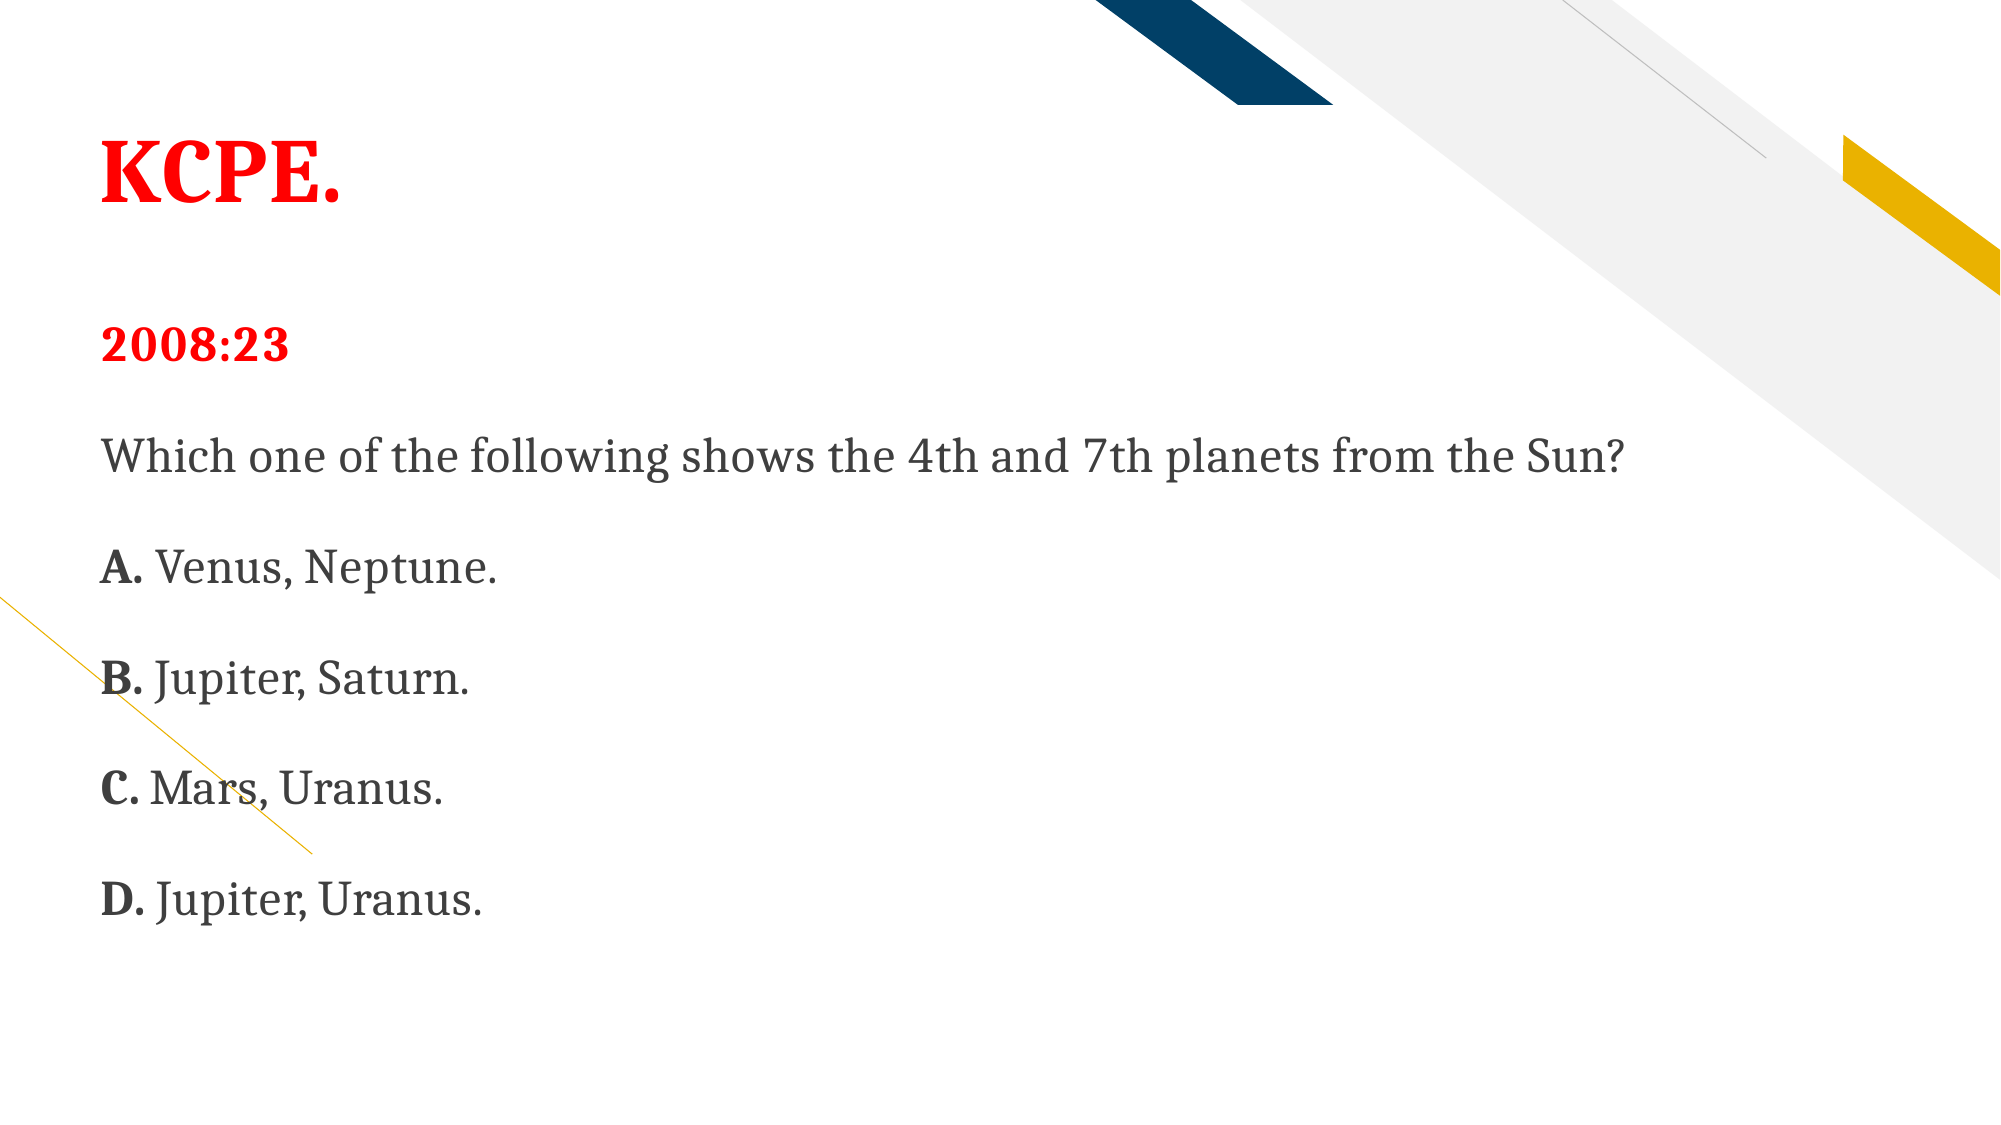

# KCPE.
2008:23
Which one of the following shows the 4th and 7th planets from the Sun?
A. Venus, Neptune.
B. Jupiter, Saturn.
C. Mars, Uranus.
D. Jupiter, Uranus.